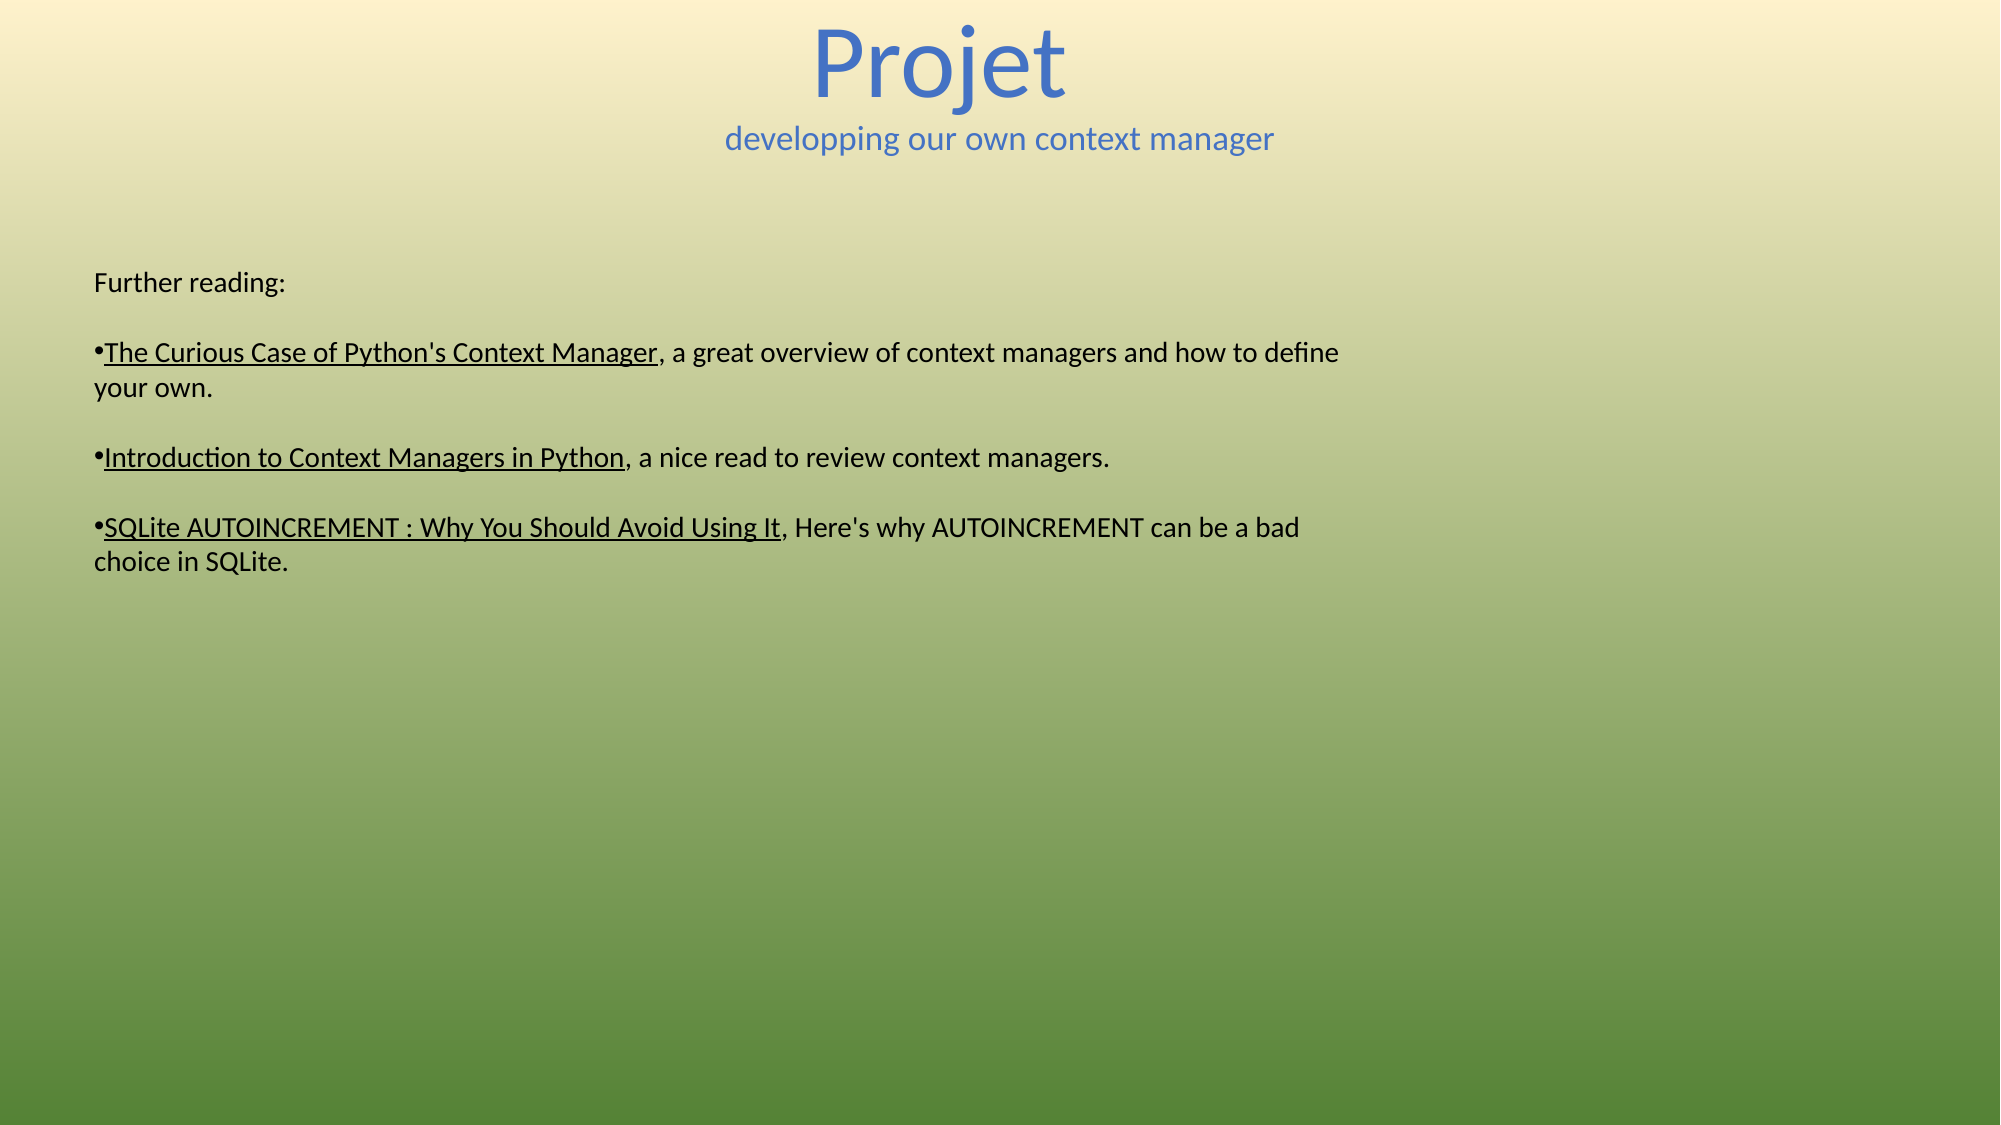

# Projet developping our own context manager

Further reading:

The Curious Case of Python's Context Manager, a great overview of context managers and how to define your own.

Introduction to Context Managers in Python, a nice read to review context managers.

SQLite AUTOINCREMENT : Why You Should Avoid Using It, Here's why AUTOINCREMENT can be a bad choice in SQLite.

700